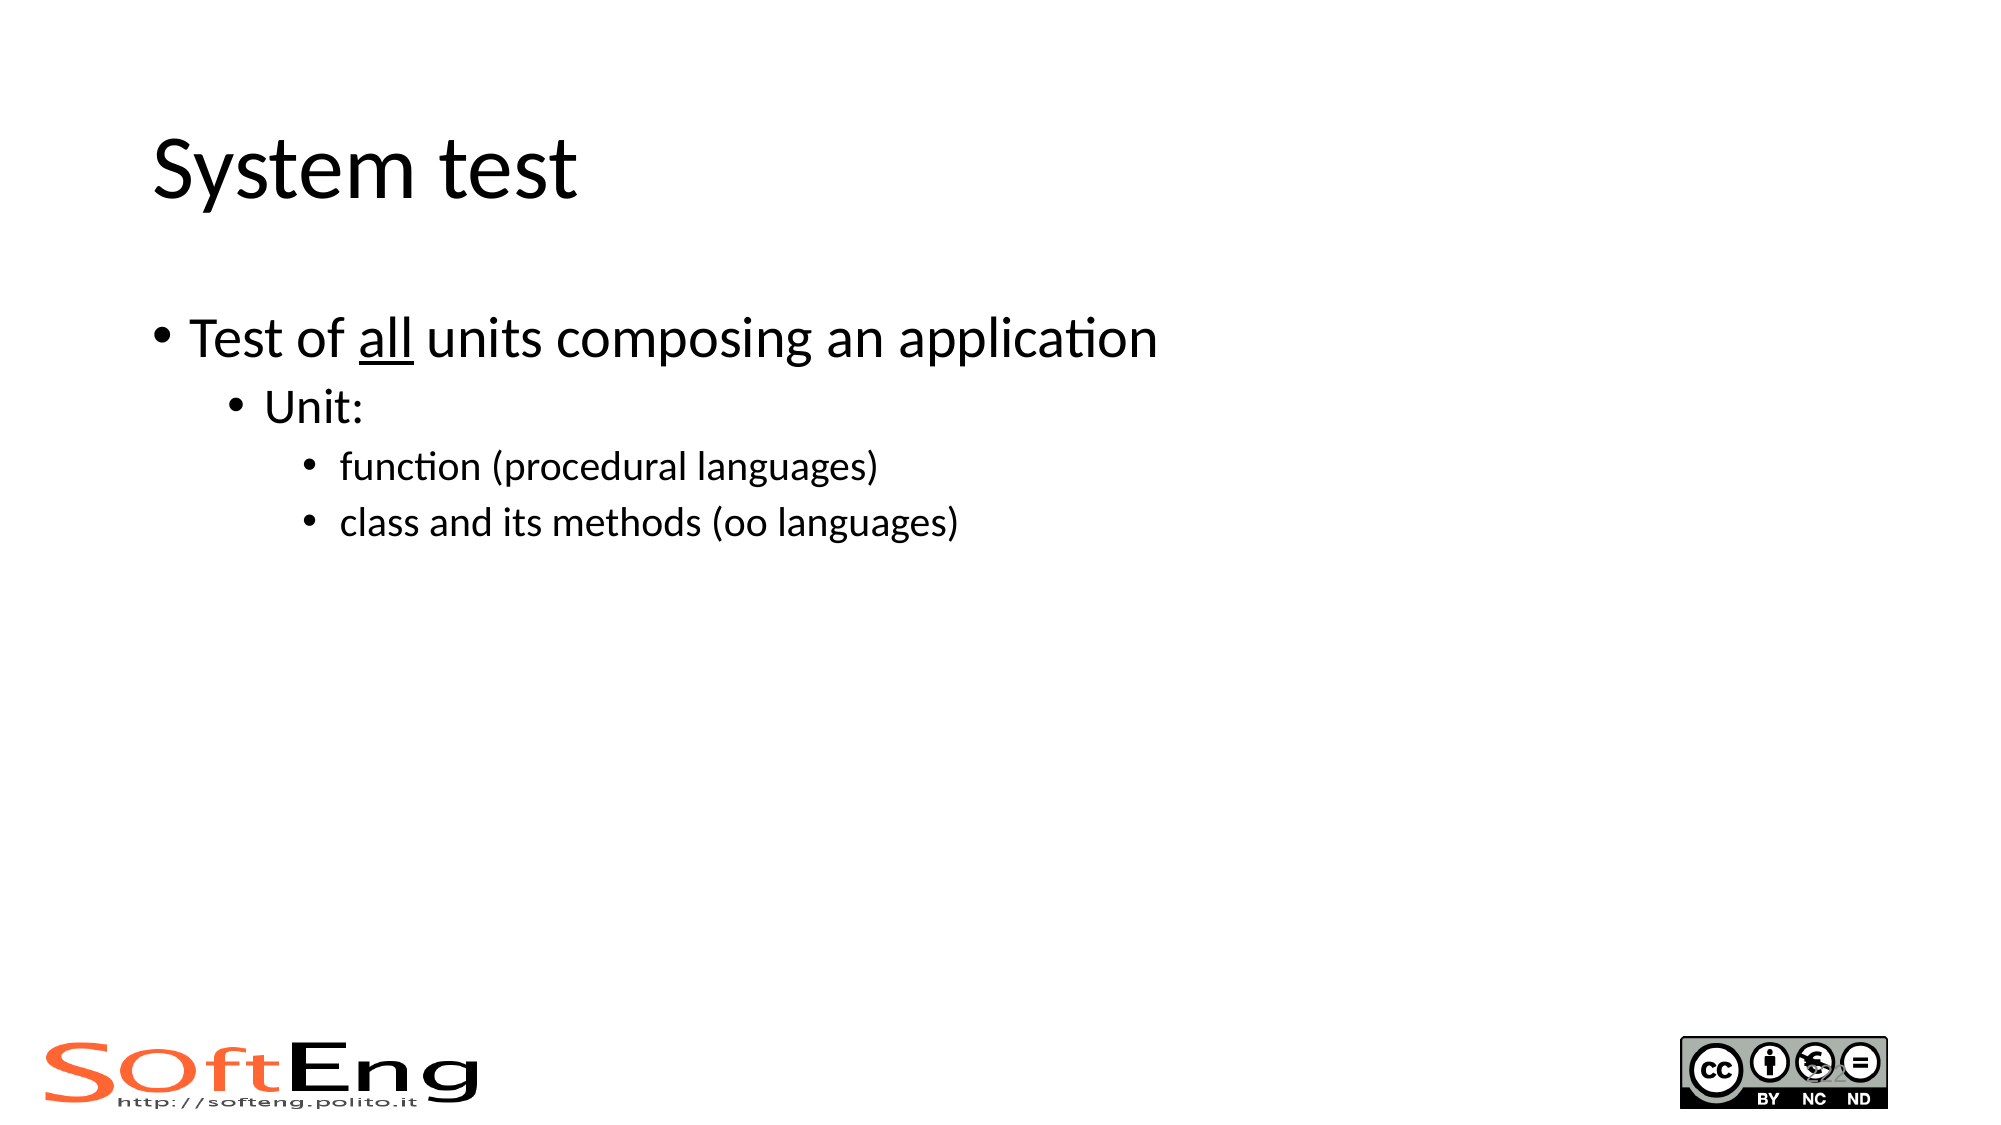

# System test
Test of all units composing an application
Unit:
function (procedural languages)
class and its methods (oo languages)
222